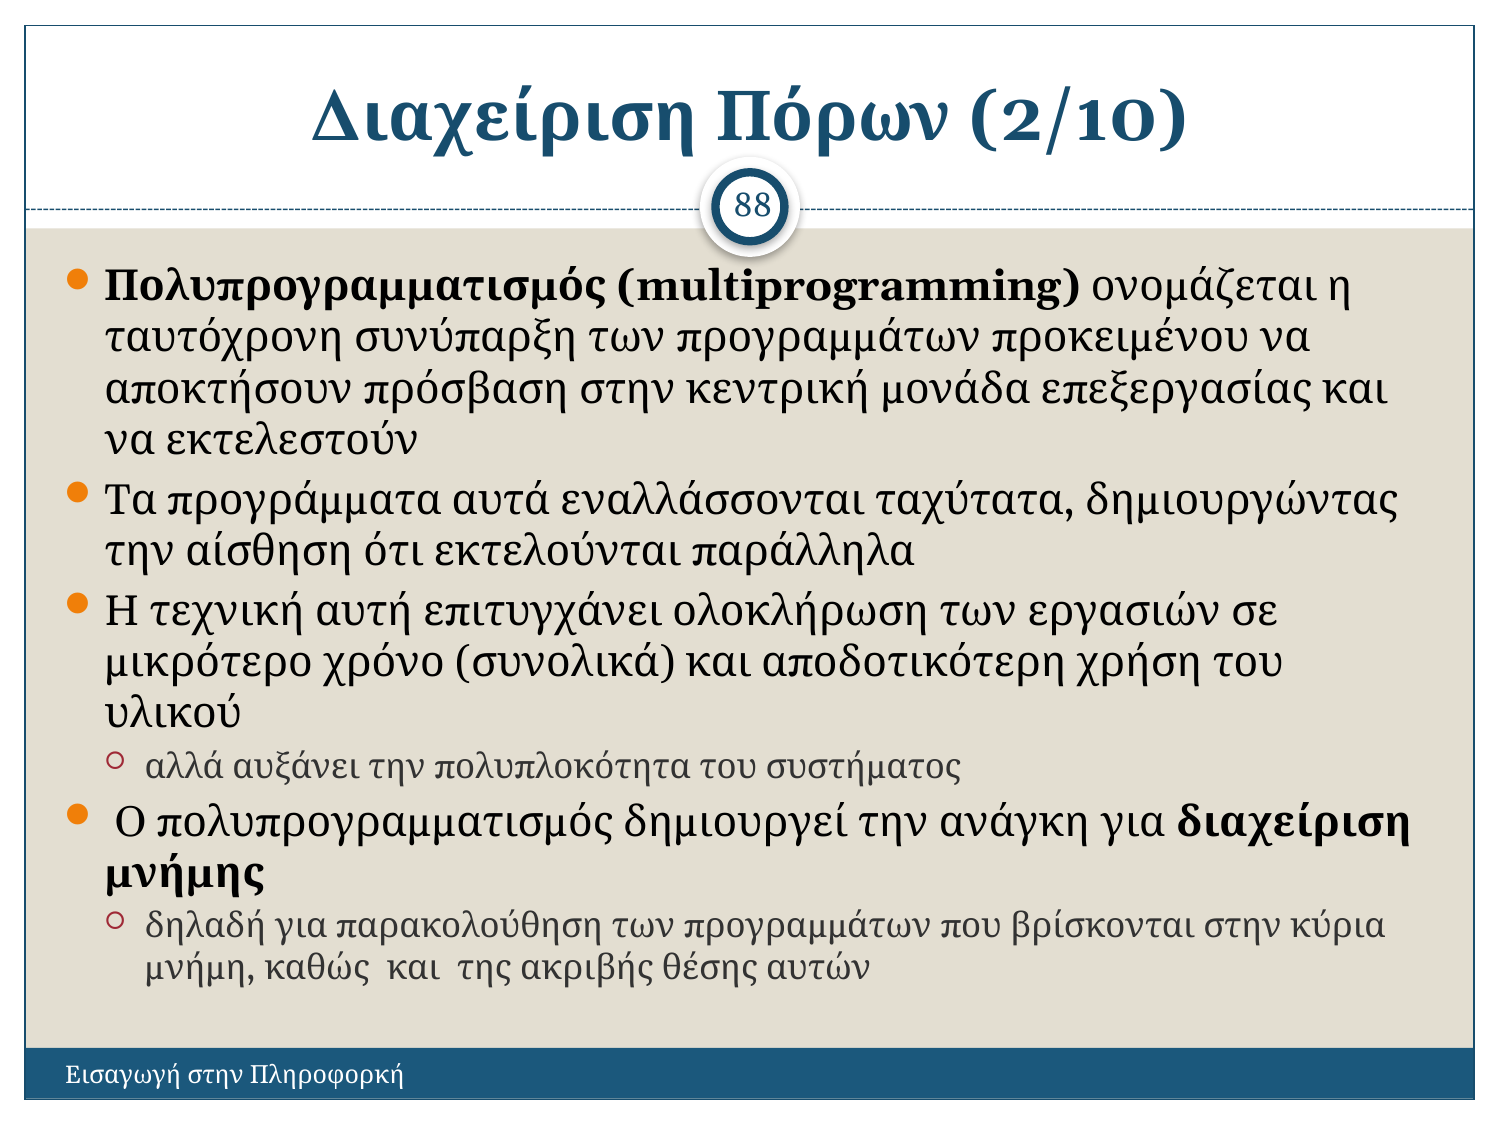

# Διαχείριση Πόρων (2/10)
88
Πολυπρογραμματισμός (multiprogramming) ονομάζεται η ταυτόχρονη συνύπαρξη των προγραμμάτων προκειμένου να αποκτήσουν πρόσβαση στην κεντρική μονάδα επεξεργασίας και να εκτελεστούν
Τα προγράμματα αυτά εναλλάσσονται ταχύτατα, δημιουργώντας την αίσθηση ότι εκτελούνται παράλληλα
Η τεχνική αυτή επιτυγχάνει ολοκλήρωση των εργασιών σε μικρότερο χρόνο (συνολικά) και αποδοτικότερη χρήση του υλικού
αλλά αυξάνει την πολυπλοκότητα του συστήματος
 Ο πολυπρογραμματισμός δημιουργεί την ανάγκη για διαχείριση μνήμης
δηλαδή για παρακολούθηση των προγραμμάτων που βρίσκονται στην κύρια μνήμη, καθώς  και  της ακριβής θέσης αυτών

Εισαγωγή στην Πληροφορκή